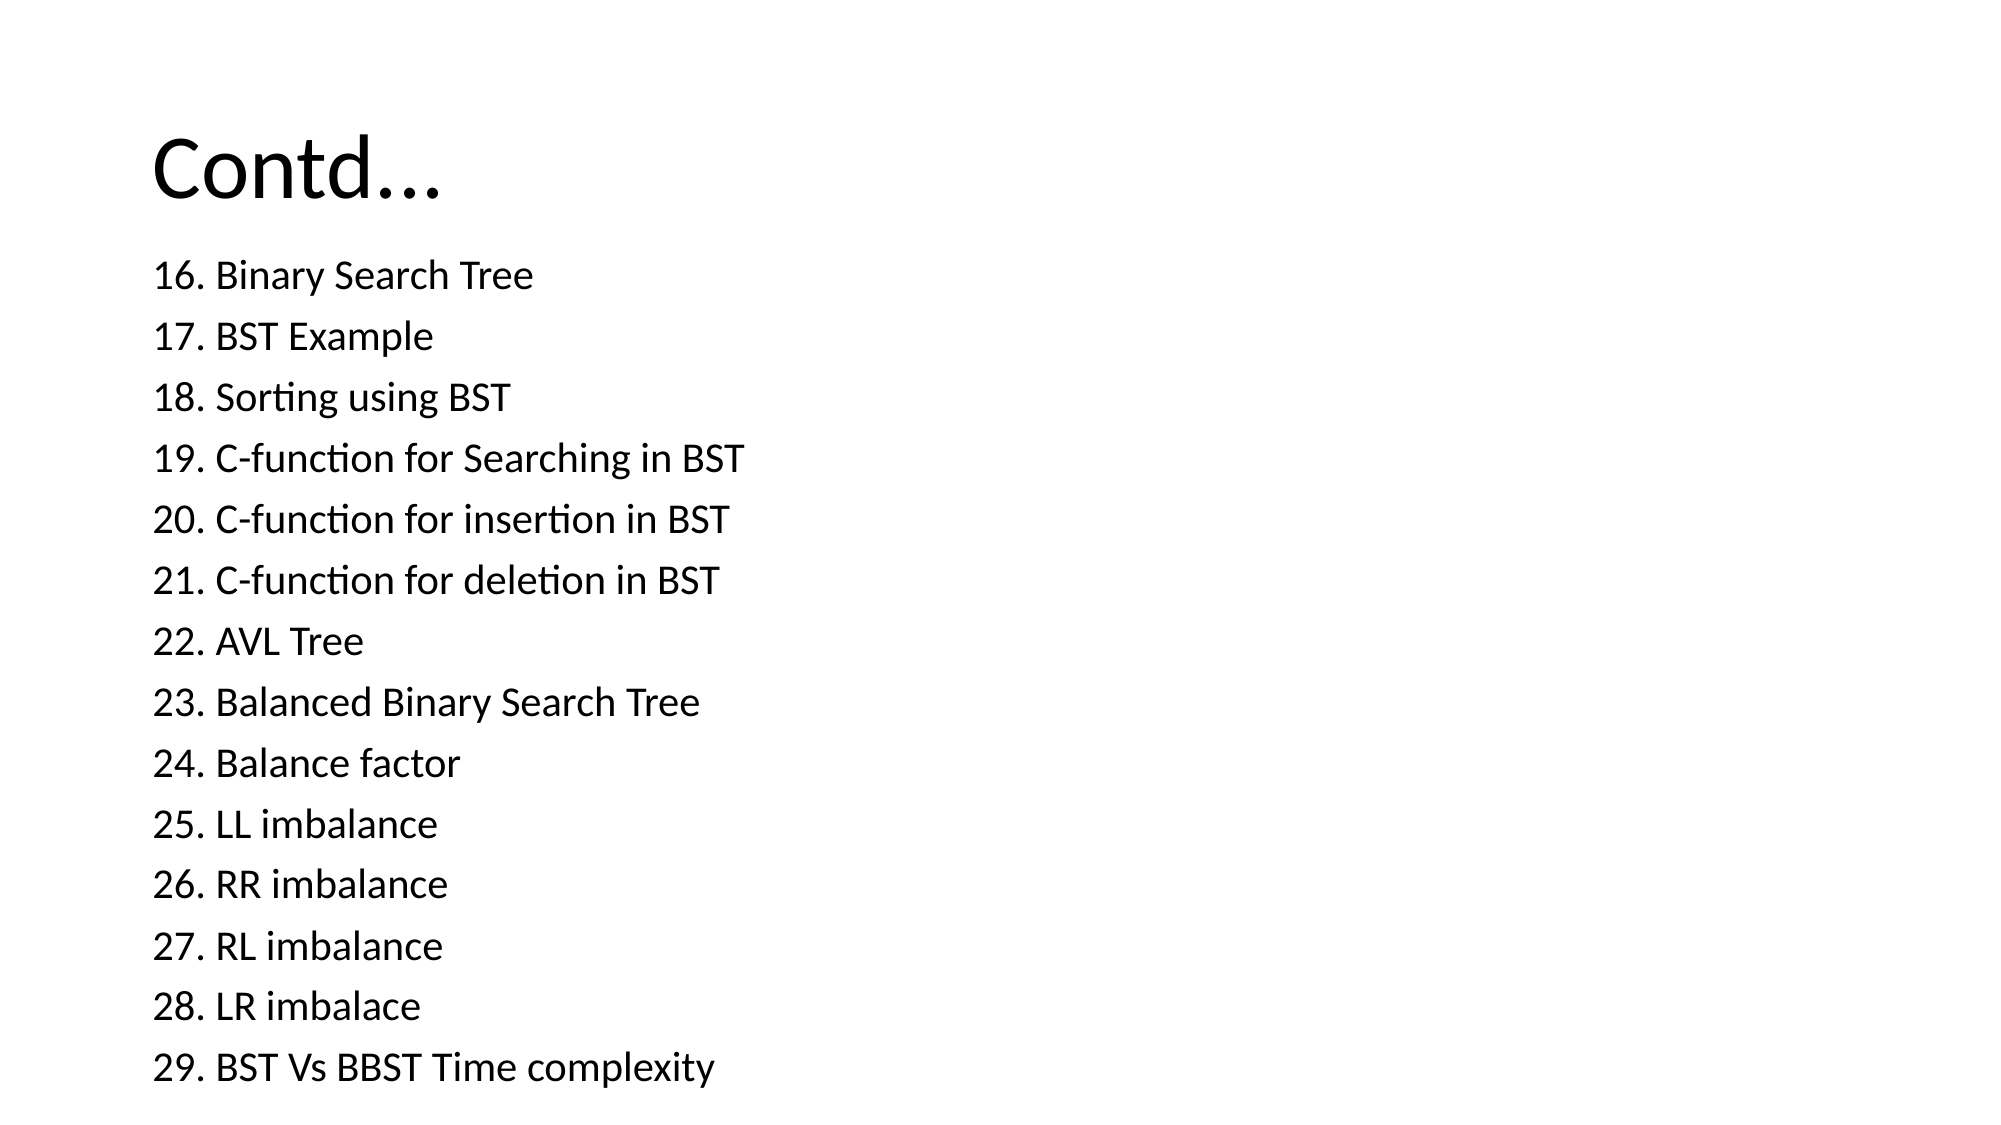

# Contd...
16. Binary Search Tree
17. BST Example
18. Sorting using BST
19. C-function for Searching in BST
20. C-function for insertion in BST
21. C-function for deletion in BST
22. AVL Tree
23. Balanced Binary Search Tree
24. Balance factor
25. LL imbalance
26. RR imbalance
27. RL imbalance
28. LR imbalace
29. BST Vs BBST Time complexity